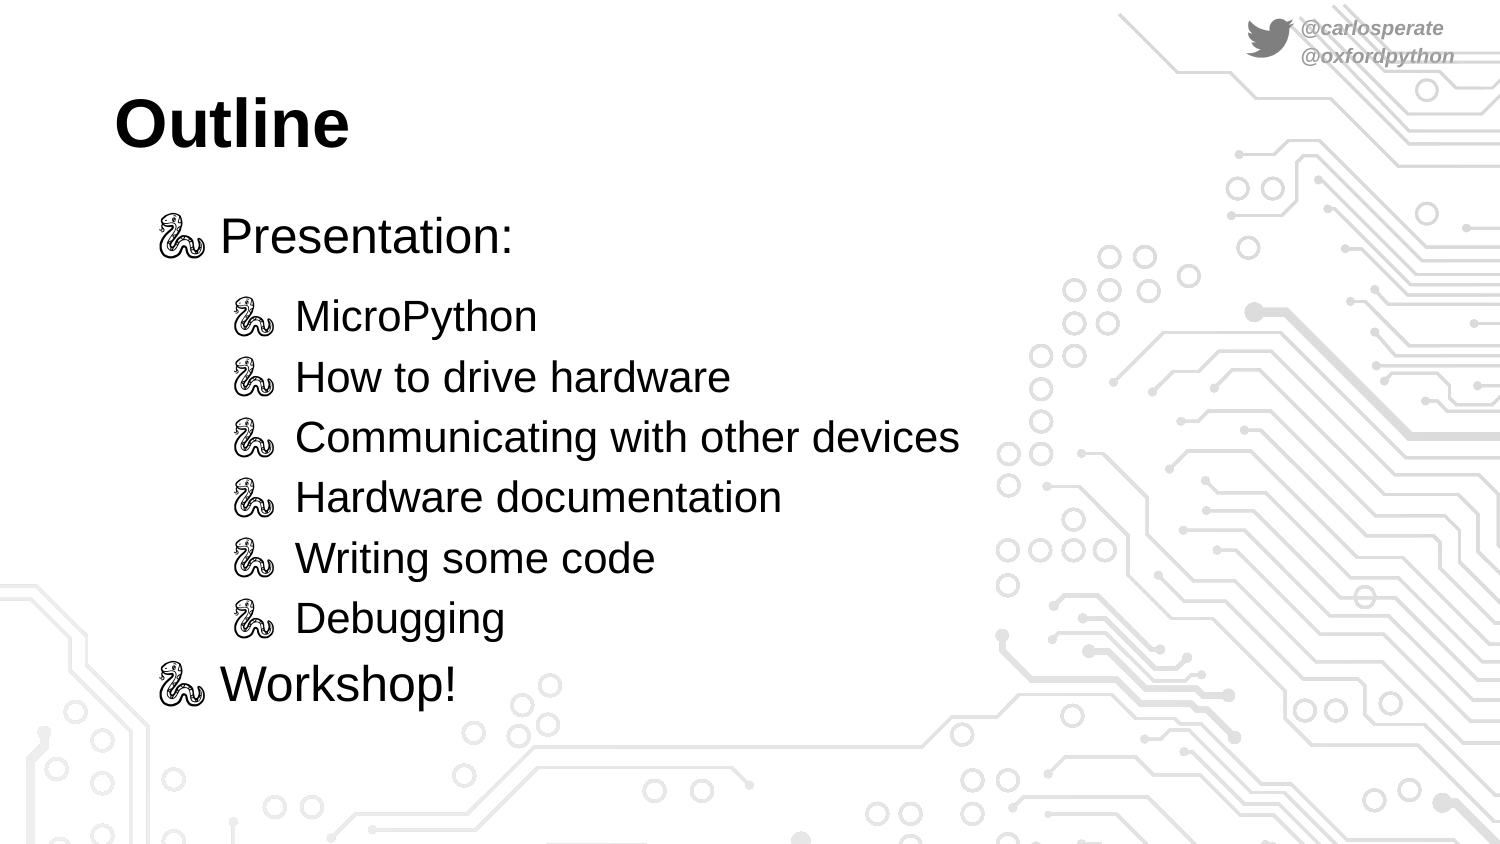

# Outline
Presentation:
MicroPython
How to drive hardware
Communicating with other devices
Hardware documentation
Writing some code
Debugging
Workshop!